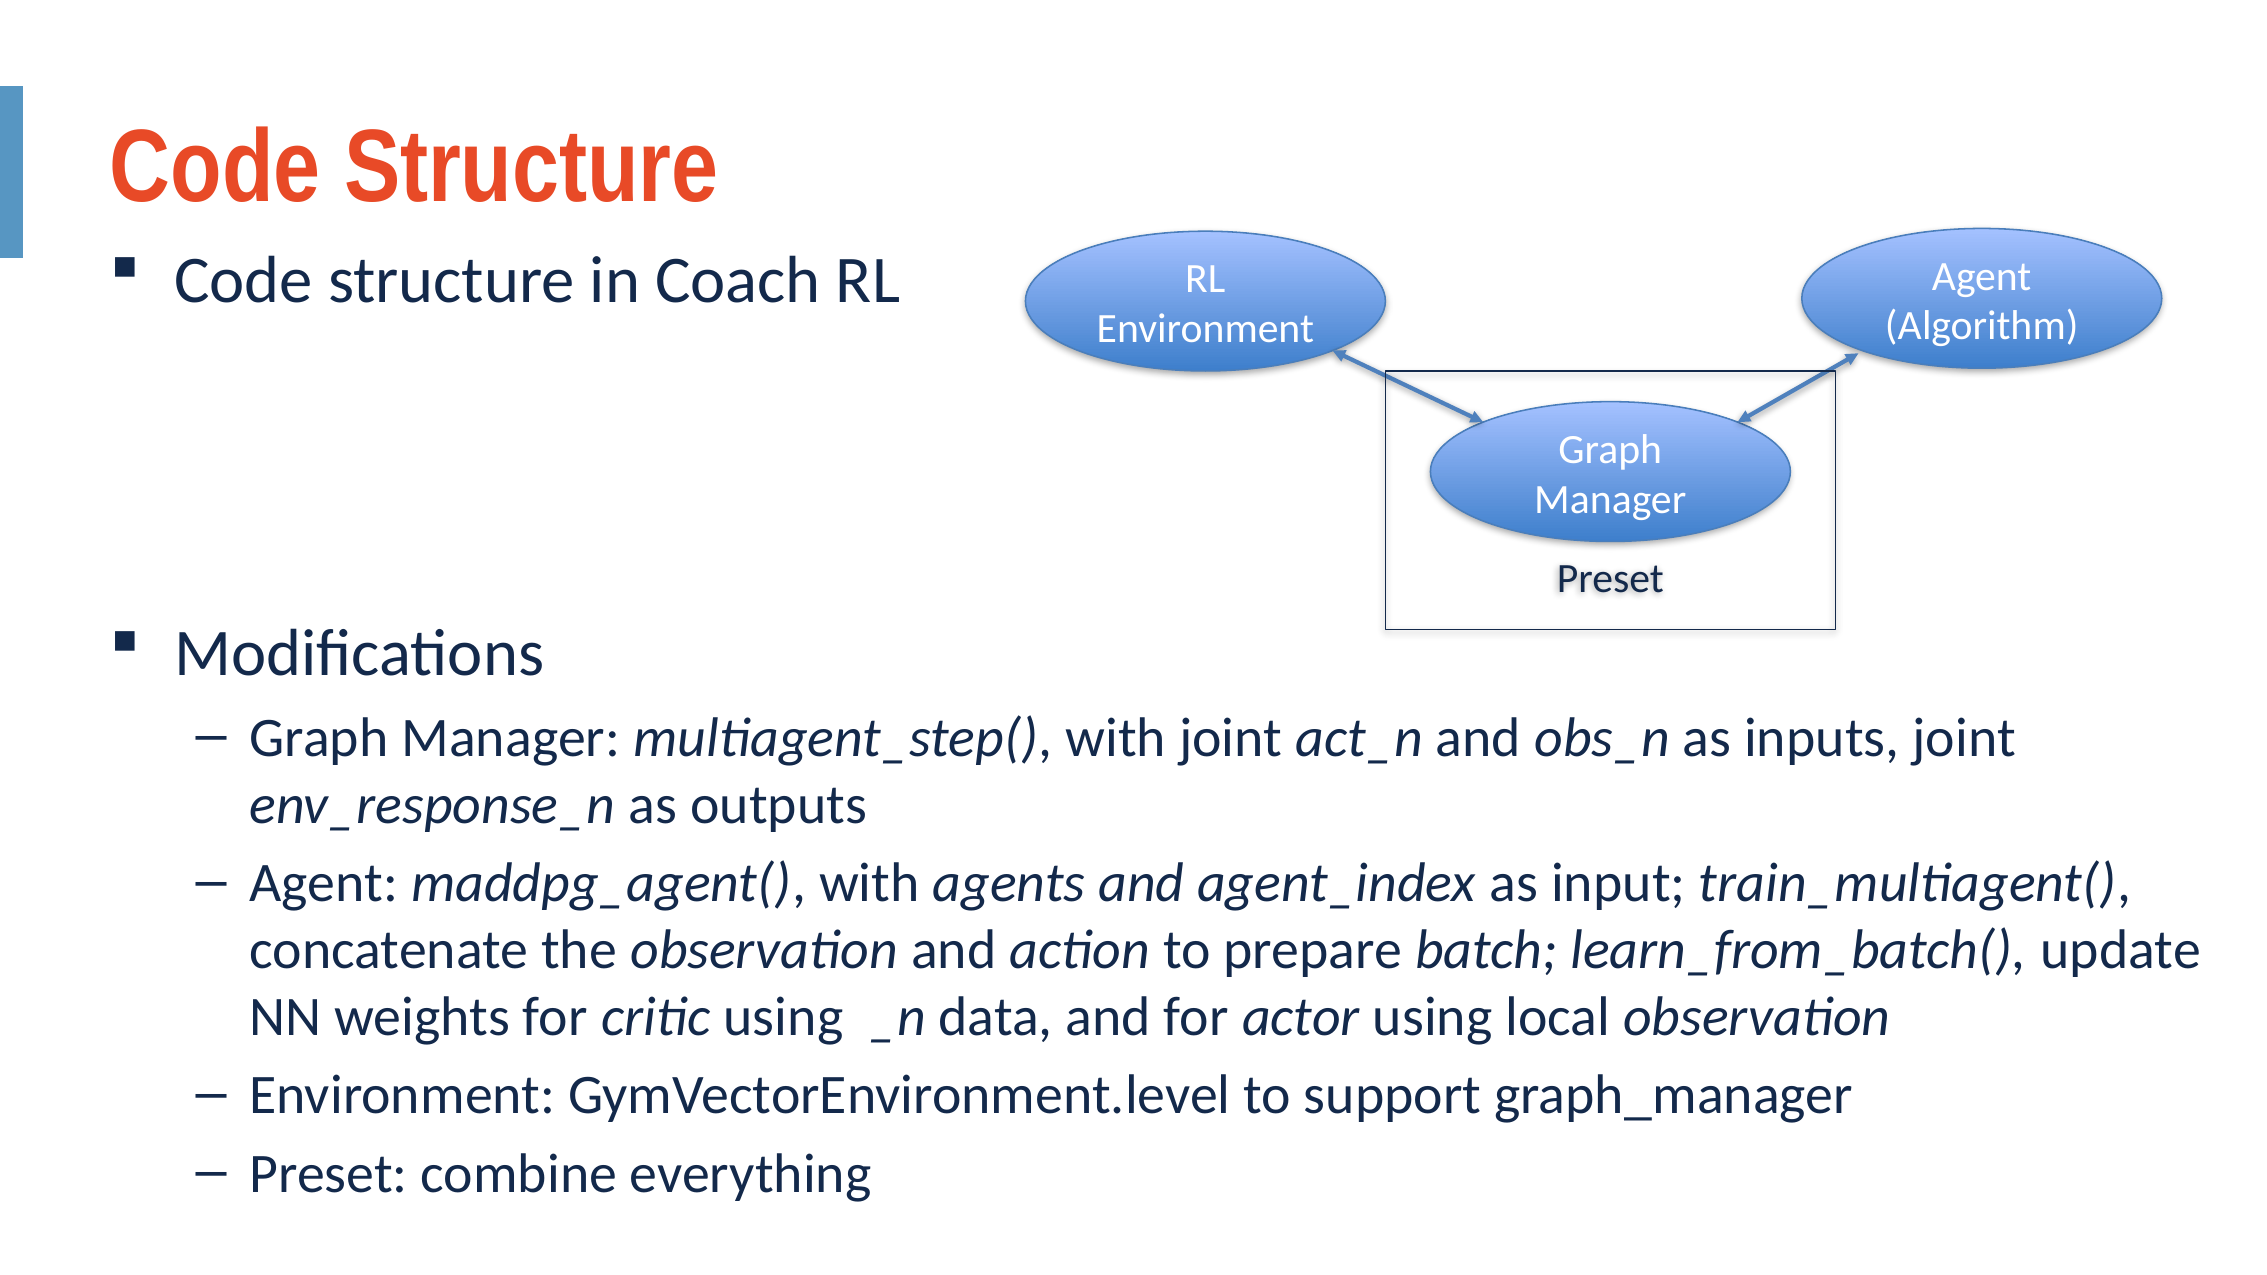

Code Structure
Code structure in Coach RL

Modifications
Graph Manager: multiagent_step(), with joint act_n and obs_n as inputs, joint env_response_n as outputs
Agent: maddpg_agent(), with agents and agent_index as input; train_multiagent(), concatenate the observation and action to prepare batch; learn_from_batch(), update NN weights for critic using  _n data, and for actor using local observation
Environment: GymVectorEnvironment.level to support graph_manager
Preset: combine everything
Agent (Algorithm)
RL Environment

Preset
Graph Manager